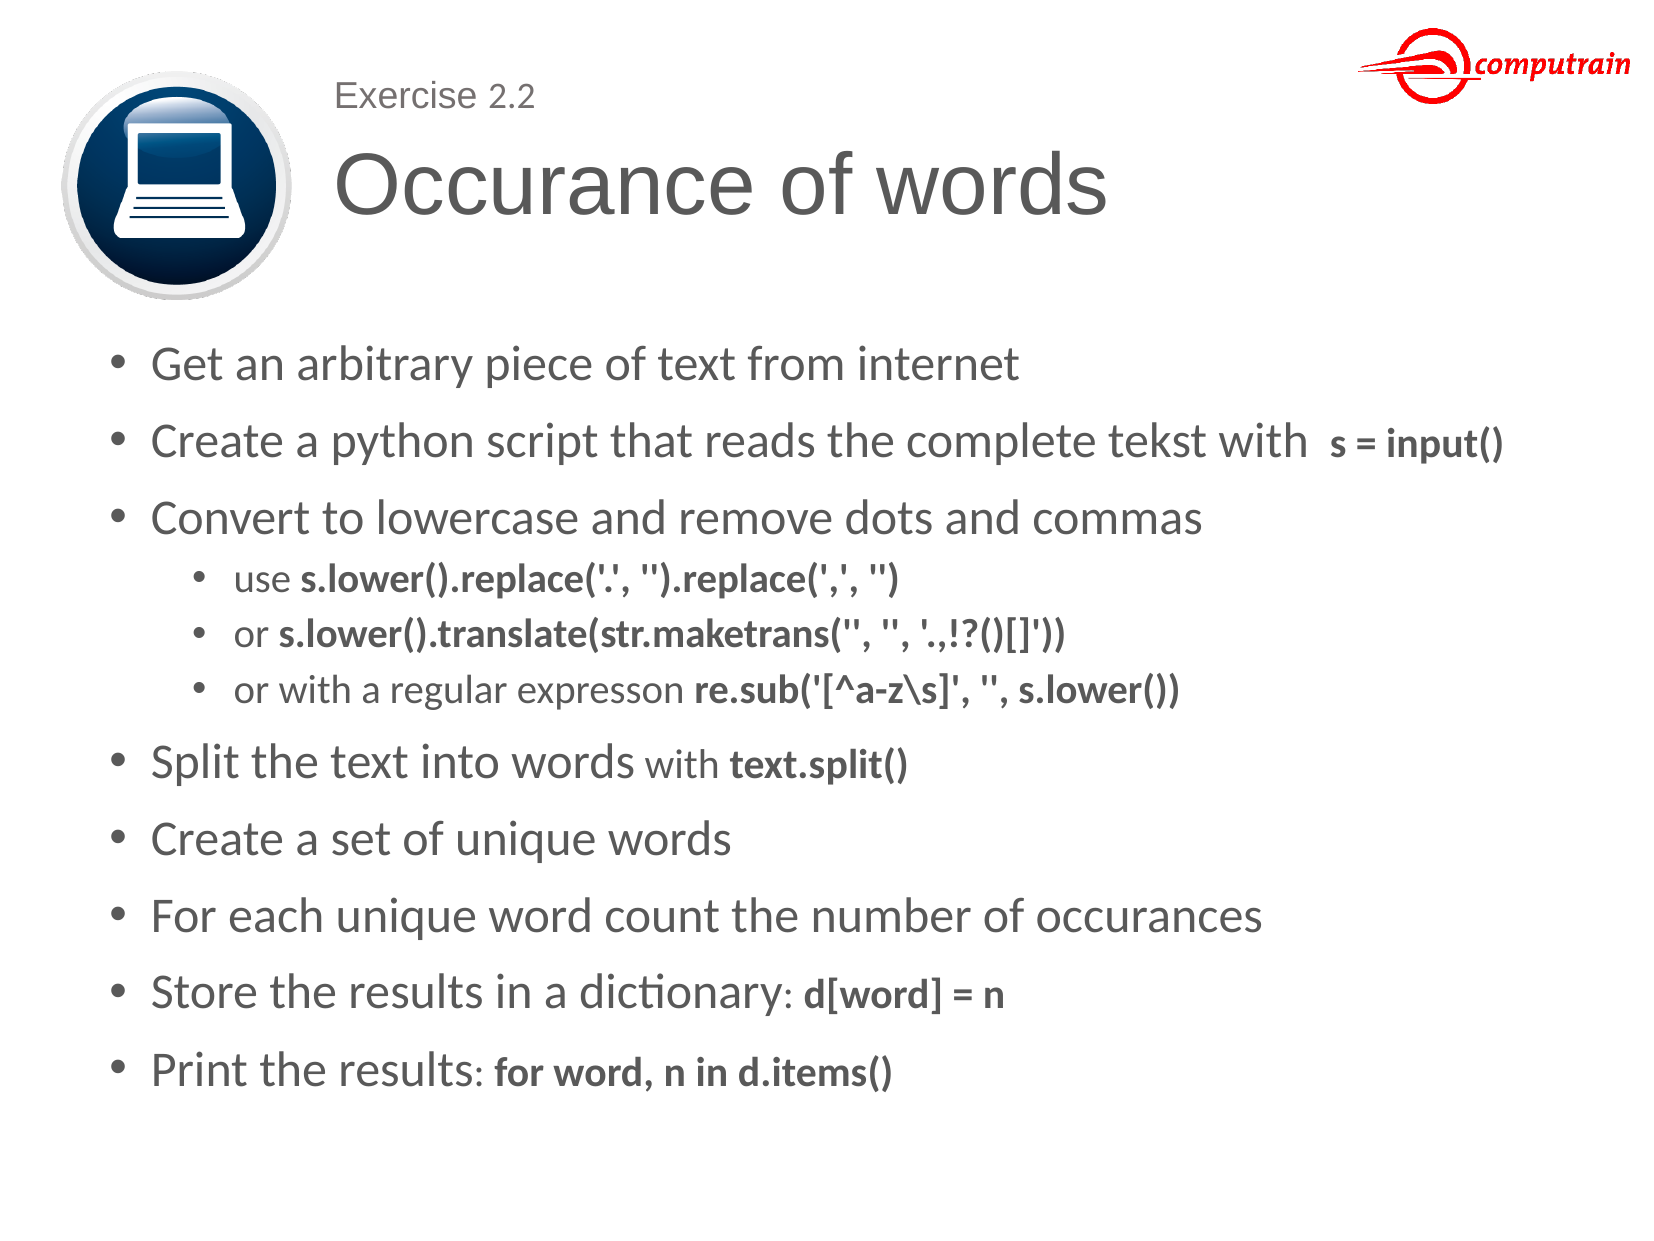

Exercise 2.2
# Occurance of words
Get an arbitrary piece of text from internet
Create a python script that reads the complete tekst with  s = input()
Convert to lowercase and remove dots and commas
use s.lower().replace('.', '').replace(',', '')
or s.lower().translate(str.maketrans('', '', '.,!?()[]'))
or with a regular expresson re.sub('[^a-z\s]', '', s.lower())
Split the text into words with text.split()
Create a set of unique words
For each unique word count the number of occurances
Store the results in a dictionary: d[word] = n
Print the results: for word, n in d.items()